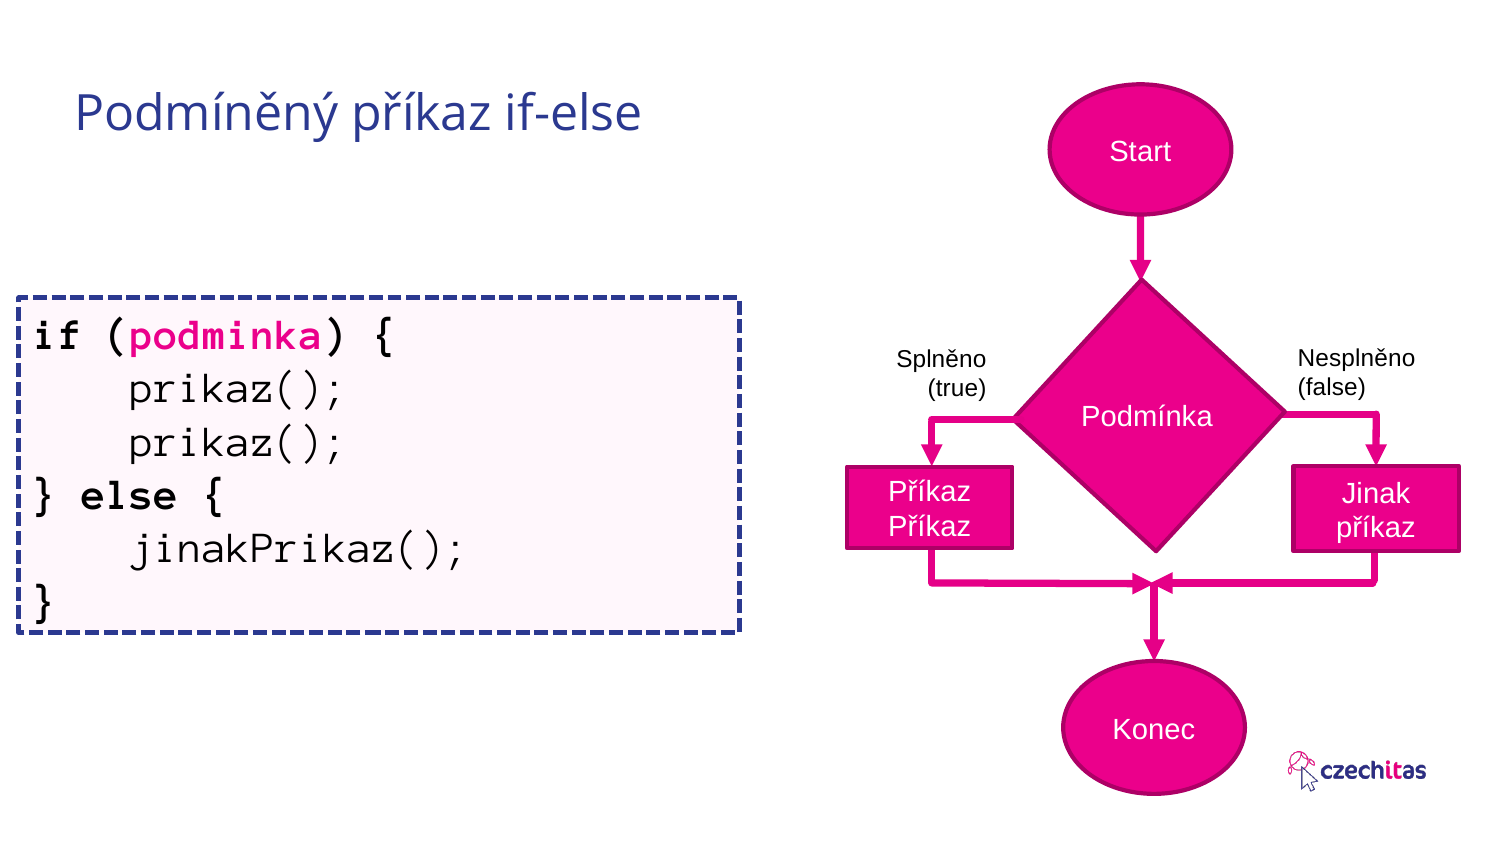

# Podmíněný příkaz if-else
Start
if (podminka) {
    prikaz();
    prikaz();
} else {
    jinakPrikaz();
}

Nesplněno
(false)
Splněno
(true)
Podmínka
Jinak příkaz
Příkaz
Příkaz
Konec